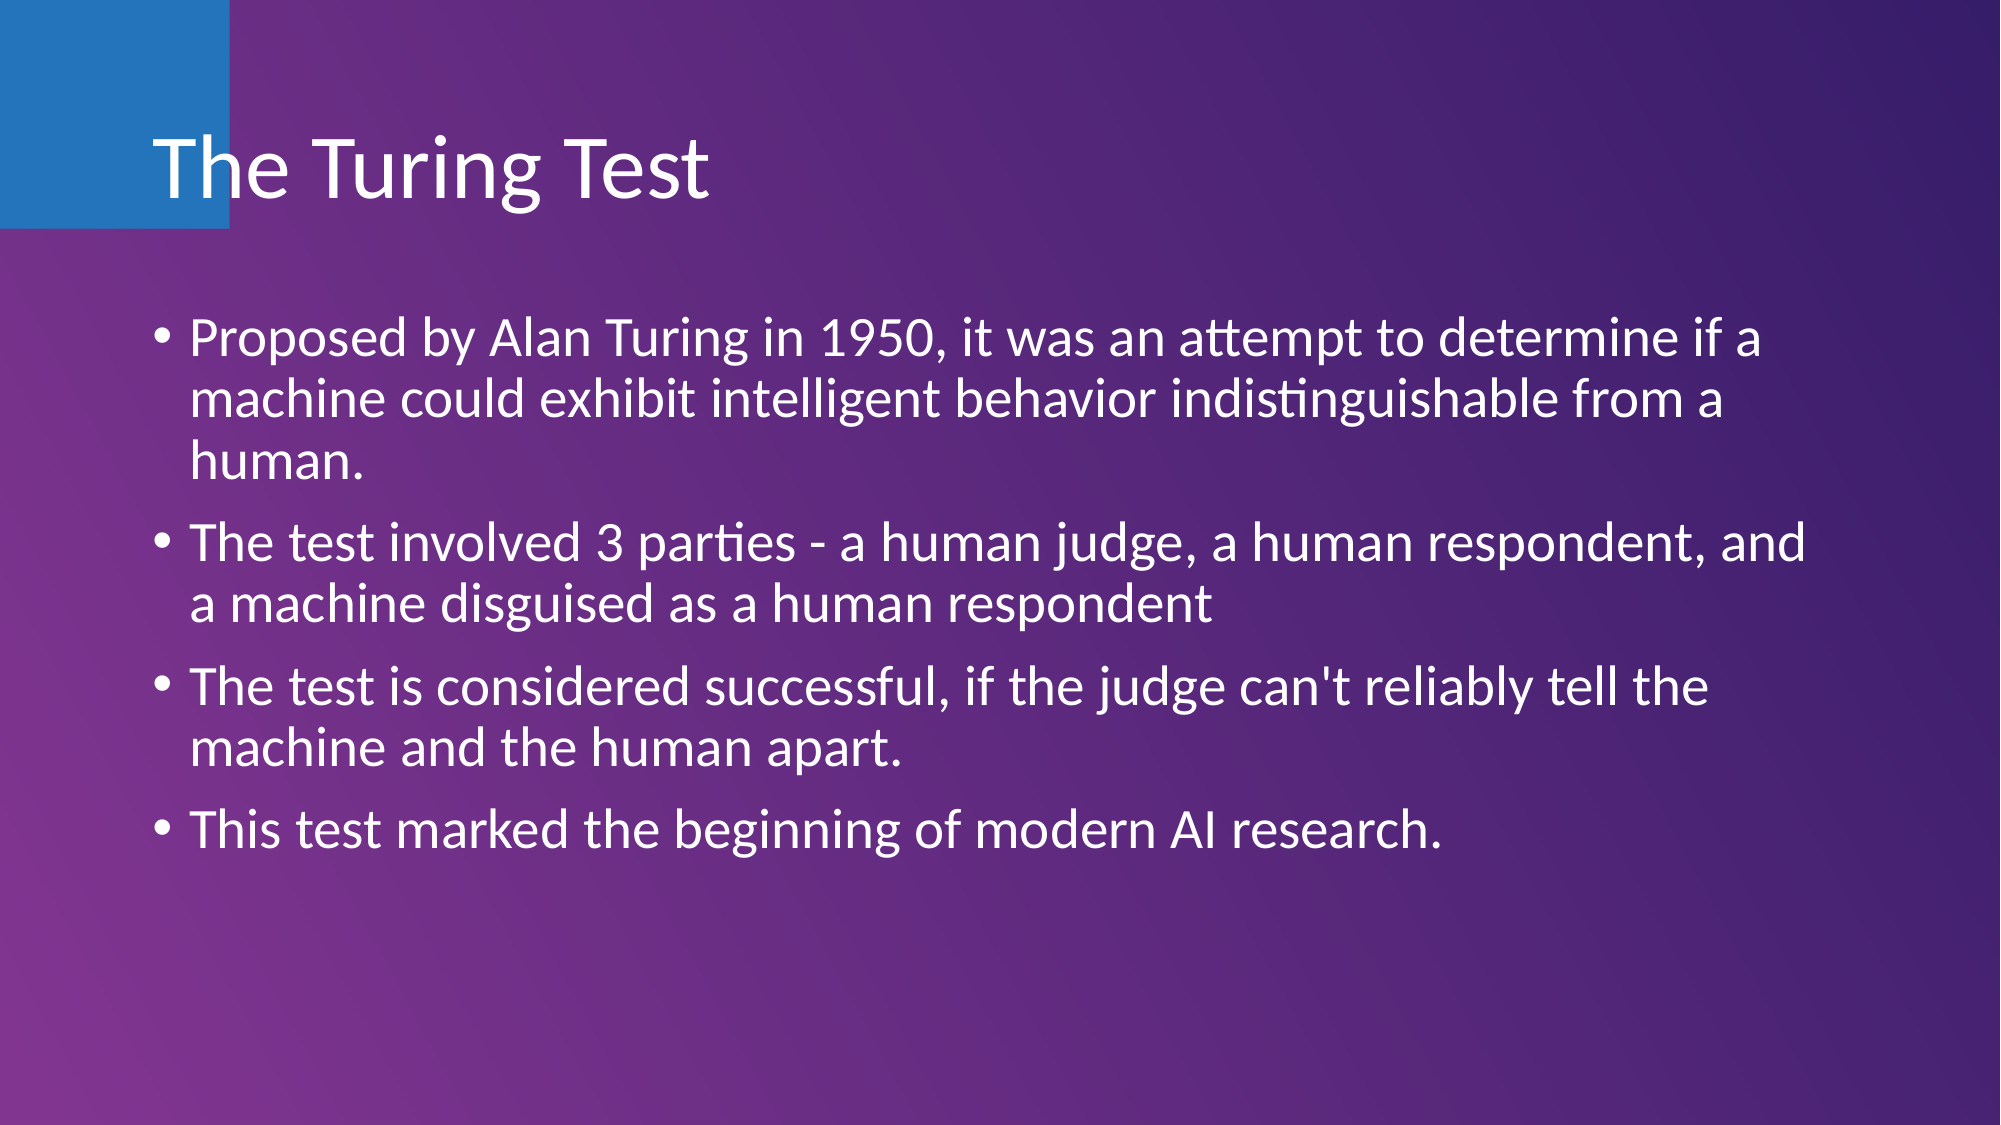

# The Turing Test
Proposed by Alan Turing in 1950, it was an attempt to determine if a machine could exhibit intelligent behavior indistinguishable from a human.
The test involved 3 parties - a human judge, a human respondent, and a machine disguised as a human respondent
The test is considered successful, if the judge can't reliably tell the machine and the human apart.
This test marked the beginning of modern AI research.